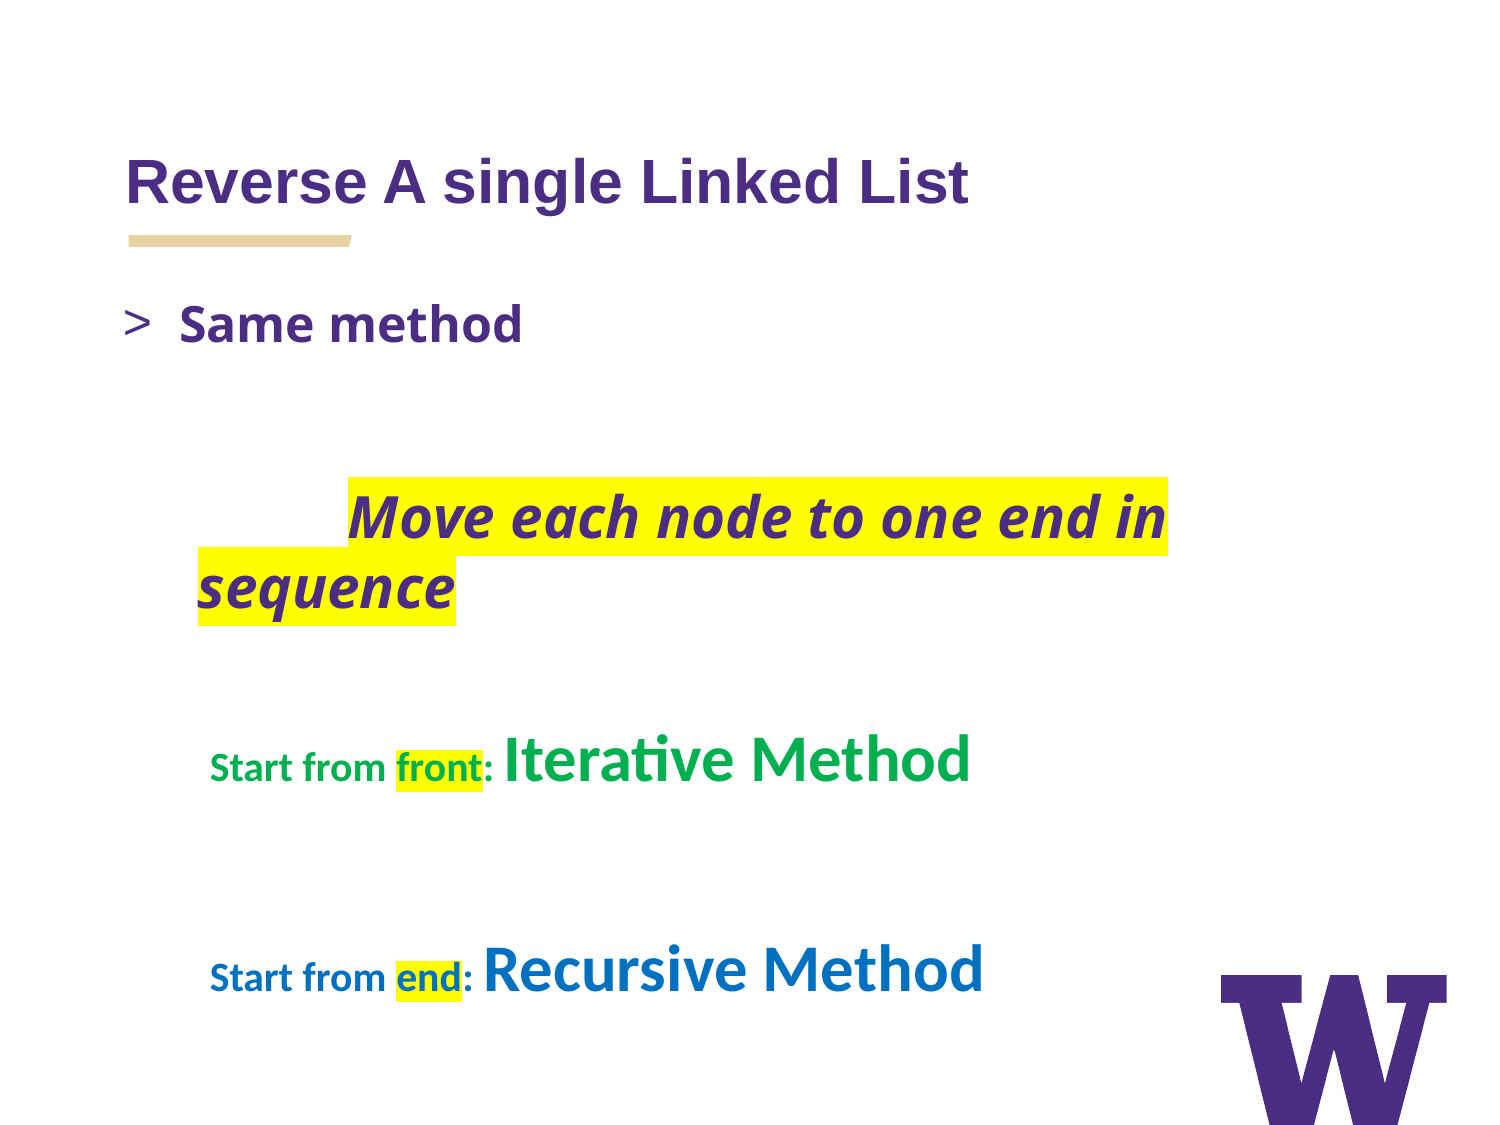

# Reverse A single Linked List
Same method

	Move each node to one end in sequence
Start from front: Iterative Method
Start from end: Recursive Method